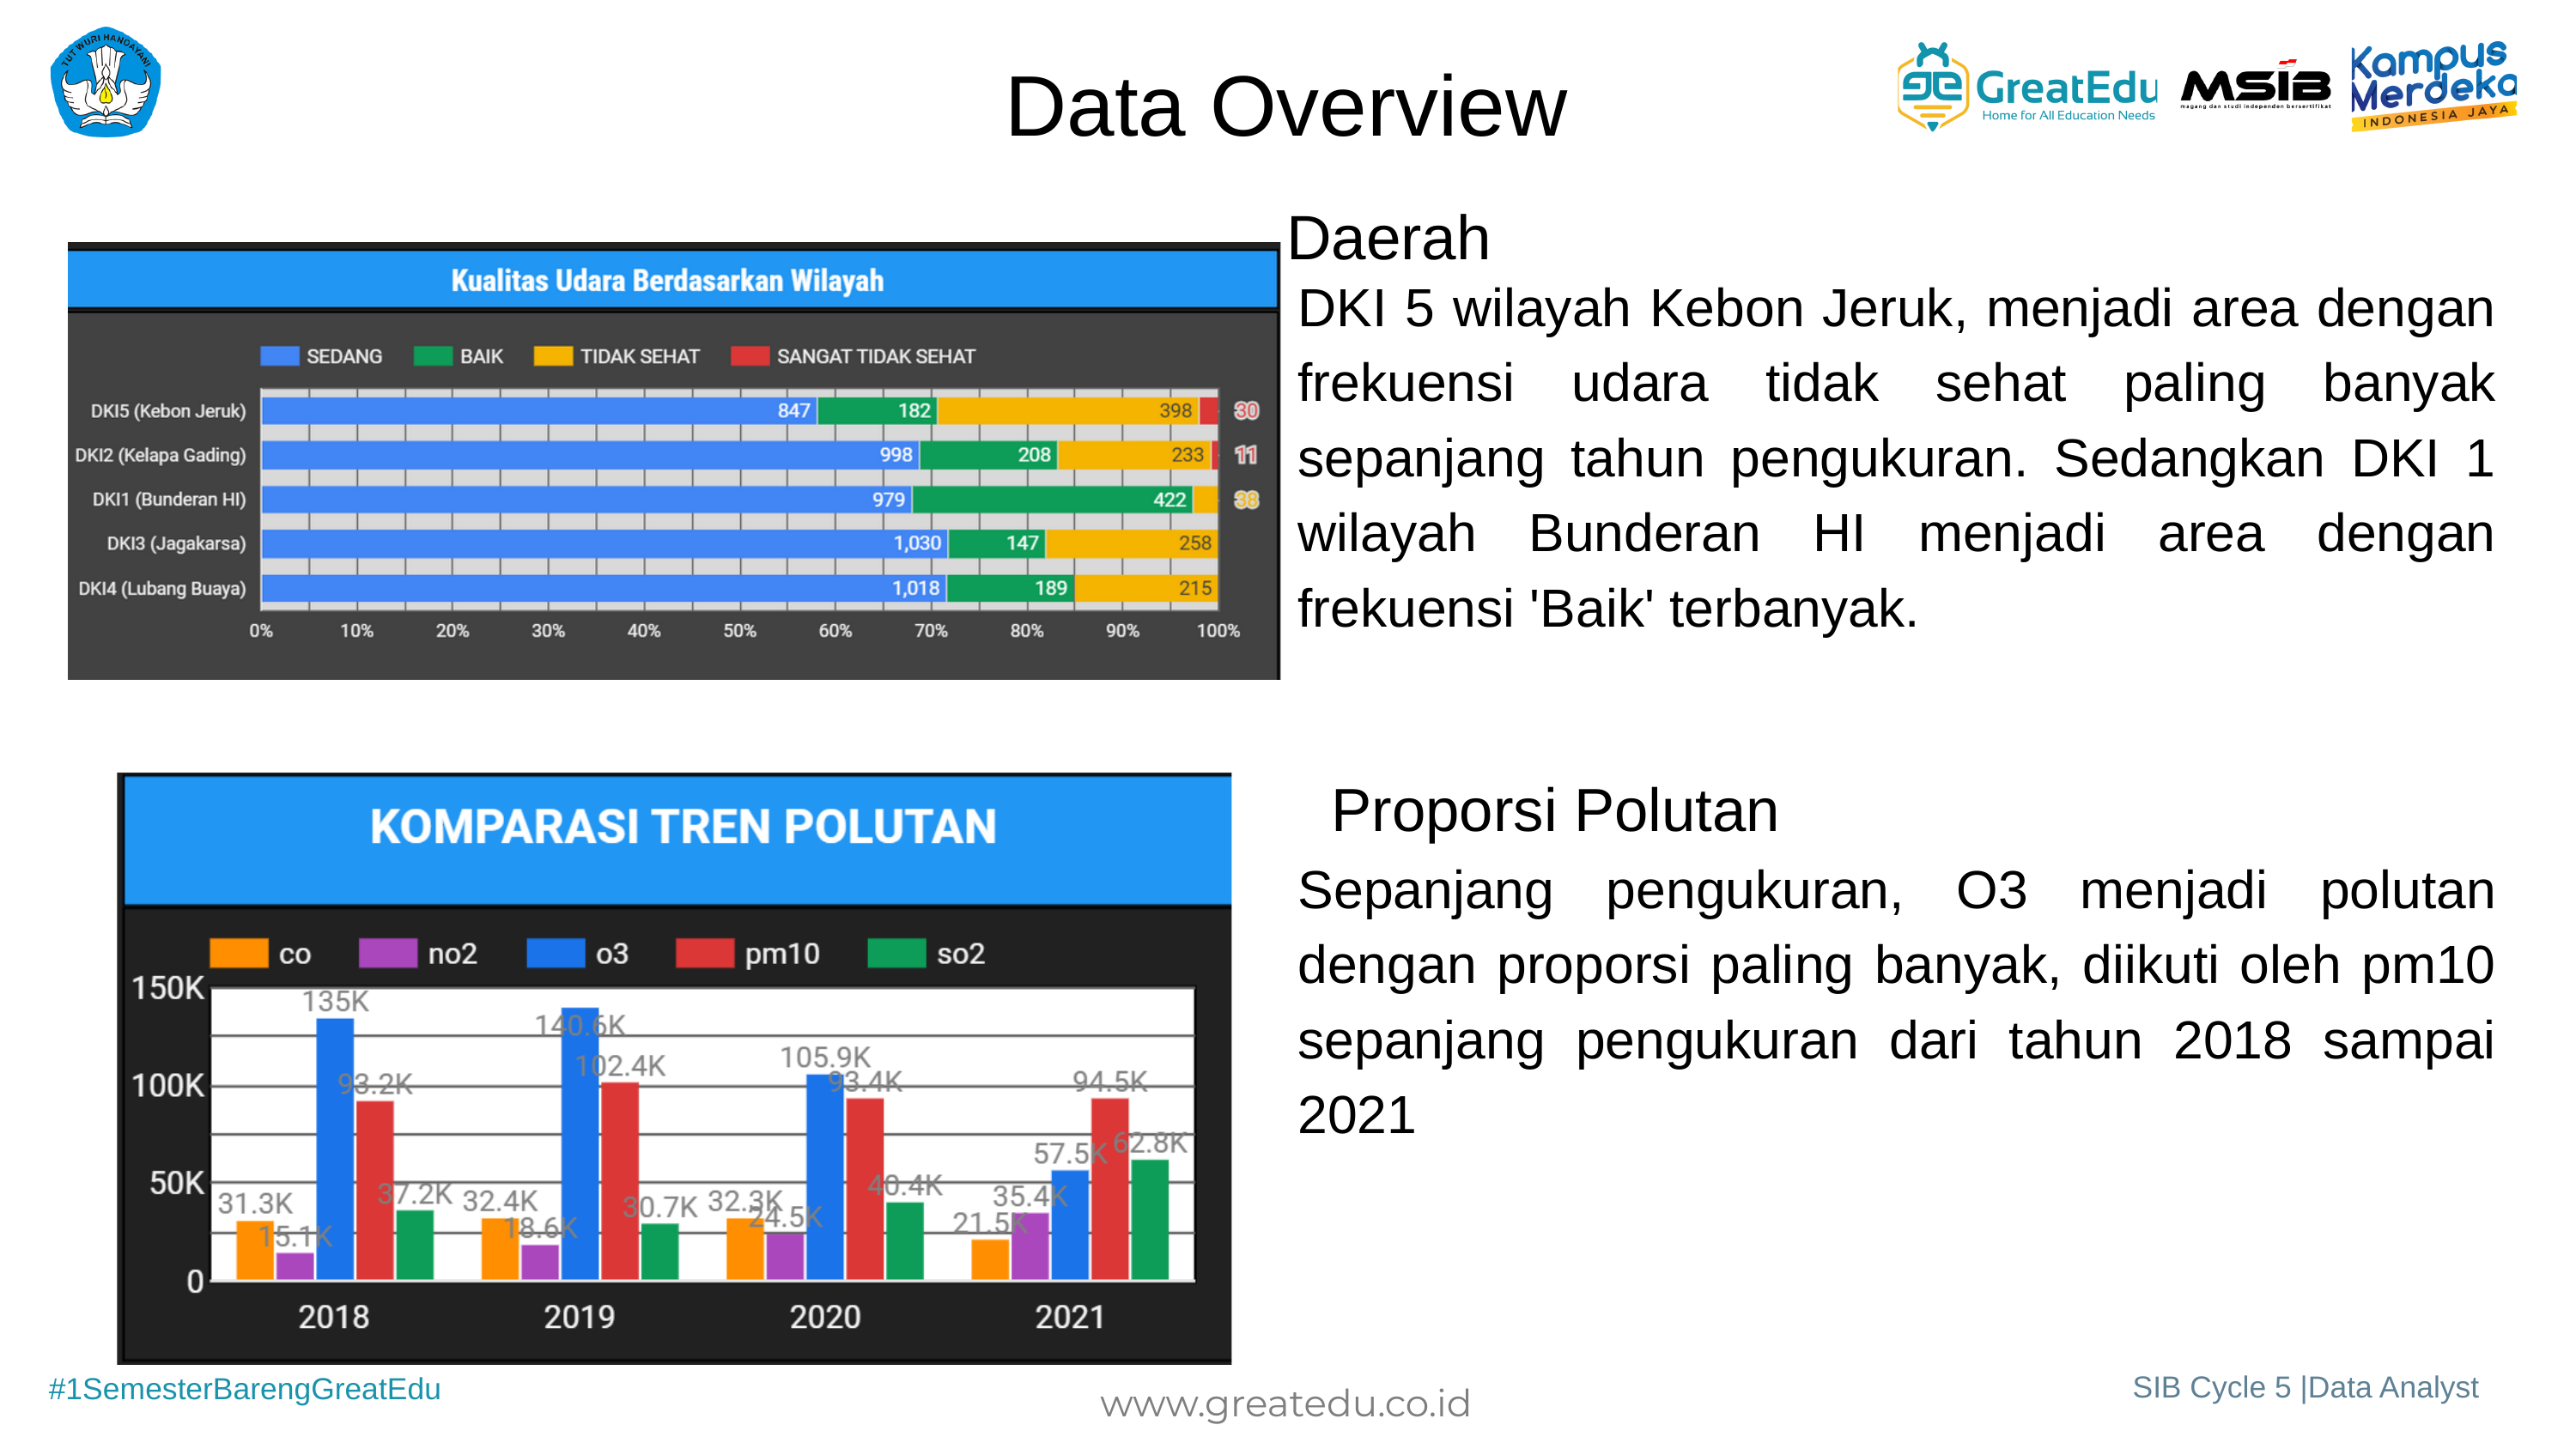

Data Overview

Daerah

DKI 5 wilayah Kebon Jeruk, menjadi area dengan frekuensi udara tidak sehat paling banyak sepanjang tahun pengukuran. Sedangkan DKI 1 wilayah Bunderan HI menjadi area dengan frekuensi 'Baik' terbanyak.
Proporsi Polutan

Sepanjang pengukuran, O3 menjadi polutan dengan proporsi paling banyak, diikuti oleh pm10 sepanjang pengukuran dari tahun 2018 sampai 2021
www.greatedu.co.id
SIB Cycle 5 |Data Analyst
#1SemesterBarengGreatEdu